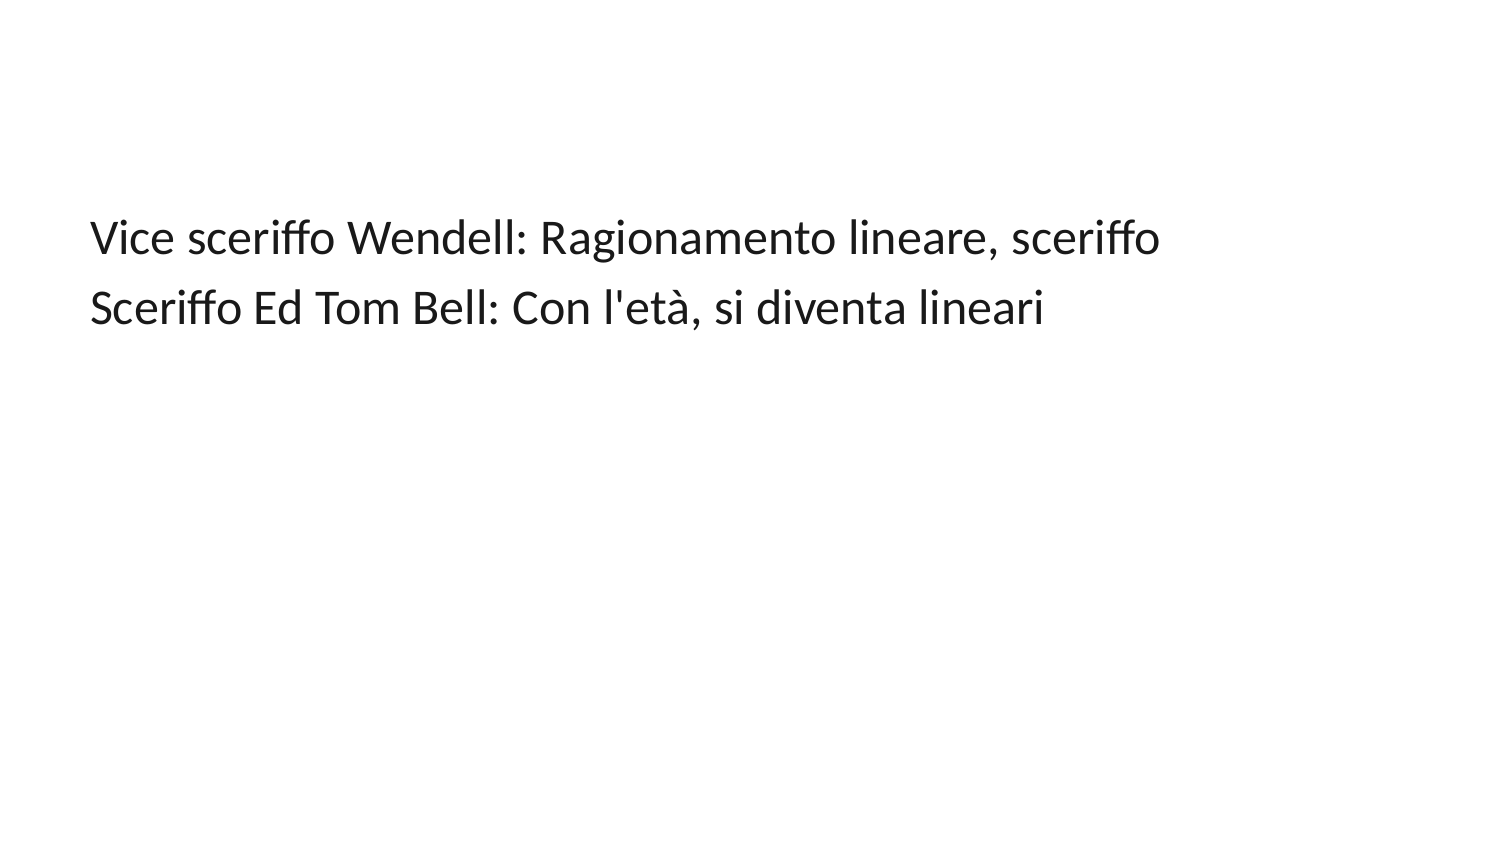

Vice sceriffo Wendell: Ragionamento lineare, sceriffo
Sceriffo Ed Tom Bell: Con l'età, si diventa lineari